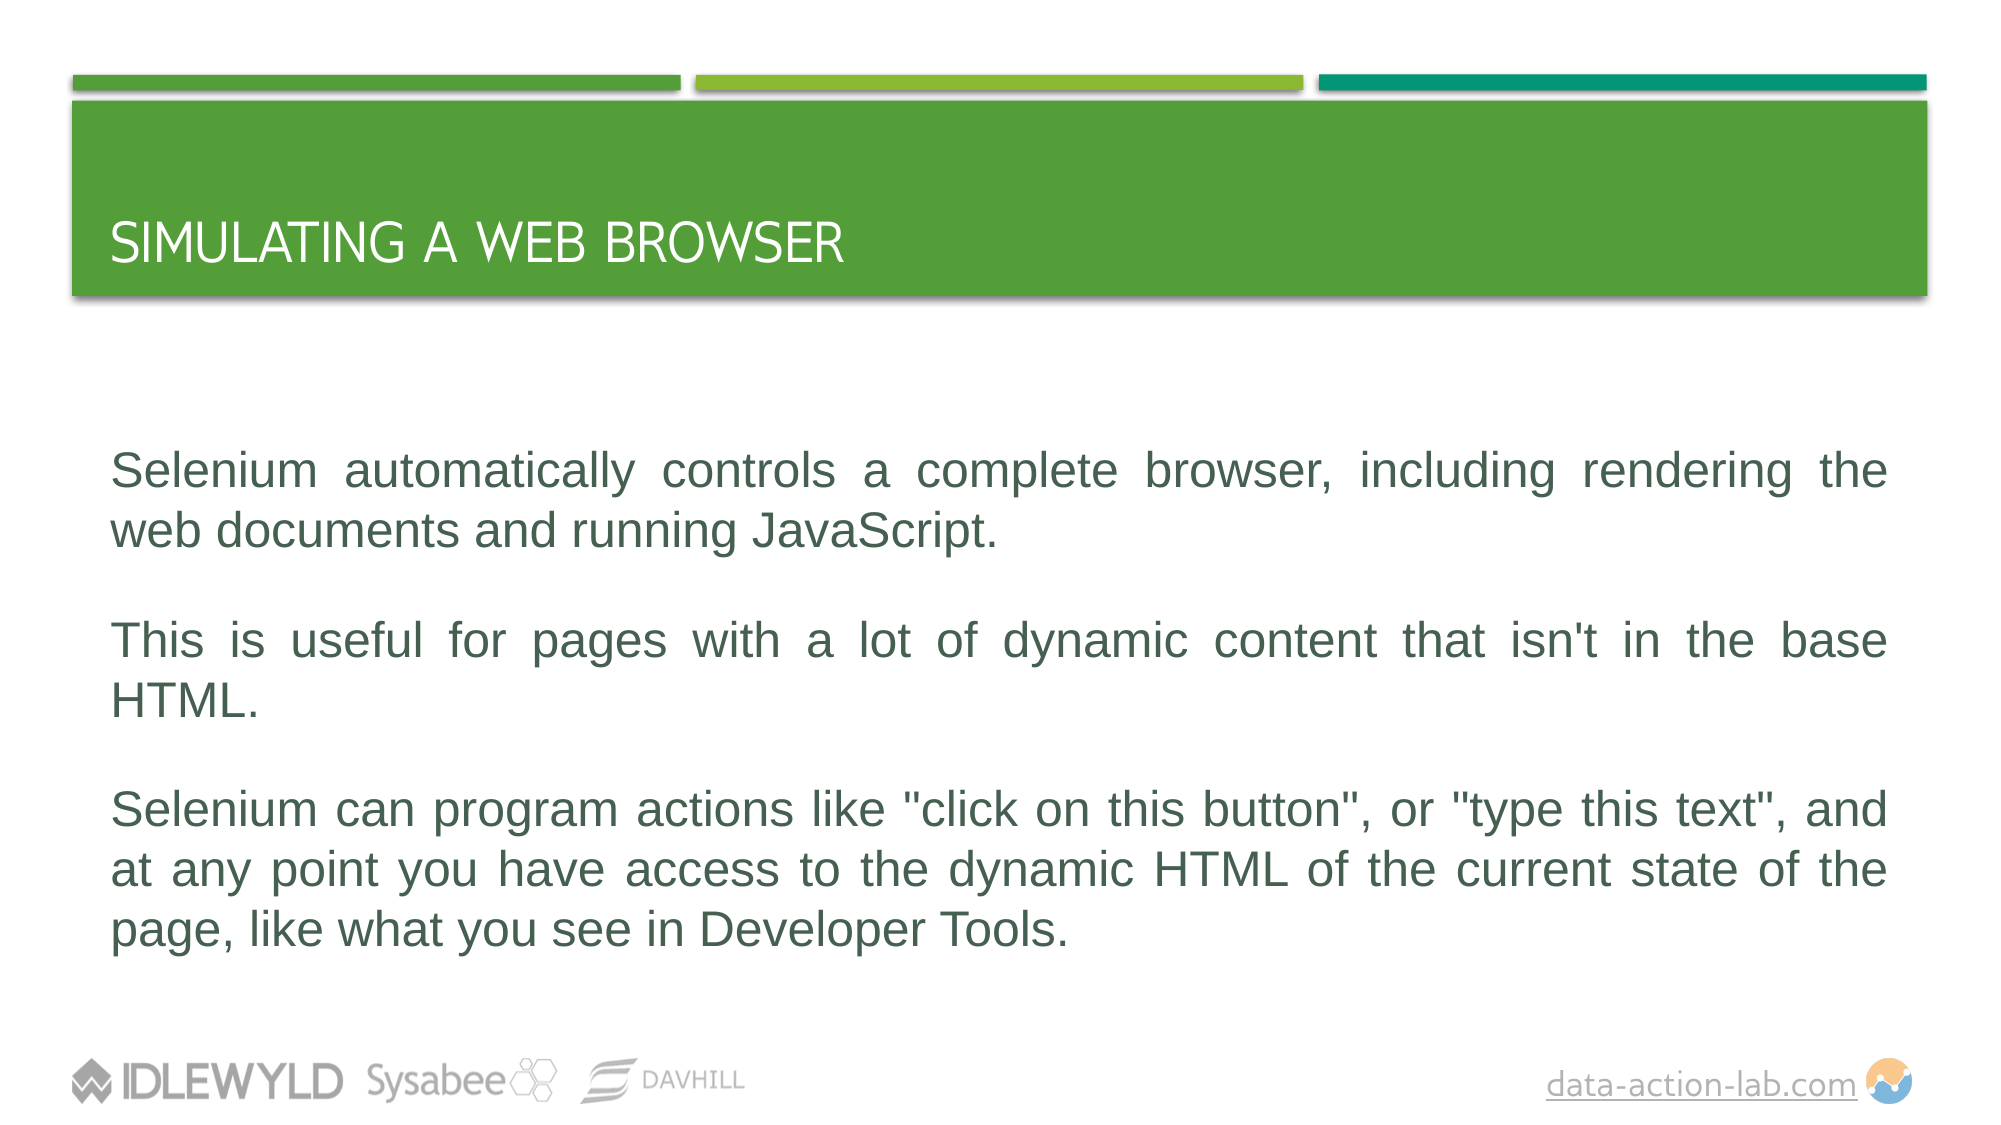

# Simulating a Web Browser
Selenium automatically controls a complete browser, including rendering the web documents and running JavaScript.

This is useful for pages with a lot of dynamic content that isn't in the base HTML.

Selenium can program actions like "click on this button", or "type this text", and at any point you have access to the dynamic HTML of the current state of the page, like what you see in Developer Tools.